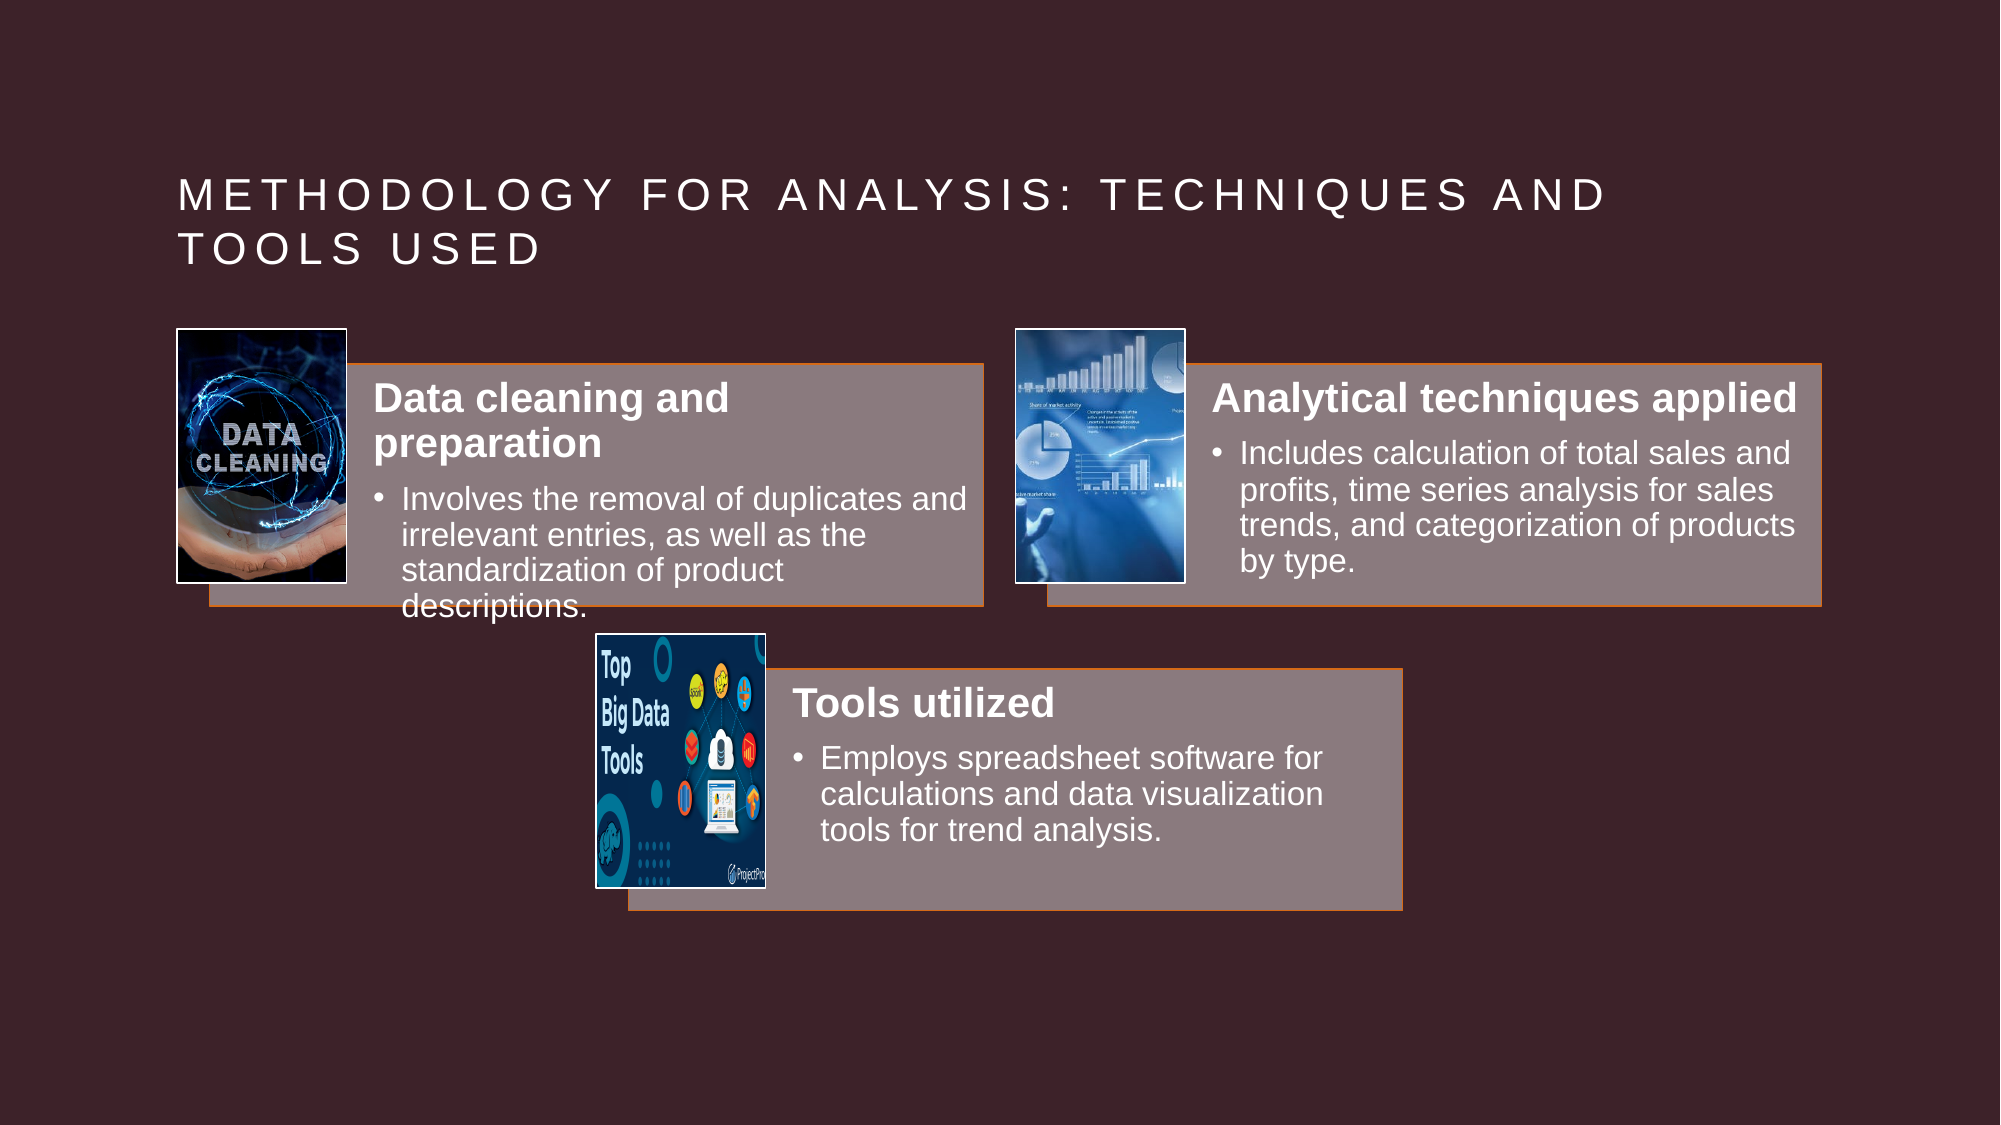

# Methodology for Analysis: Techniques and Tools Used
Data cleaning and preparation
Involves the removal of duplicates and irrelevant entries, as well as the standardization of product descriptions.
Analytical techniques applied
Includes calculation of total sales and profits, time series analysis for sales trends, and categorization of products by type.
Tools utilized
Employs spreadsheet software for calculations and data visualization tools for trend analysis.